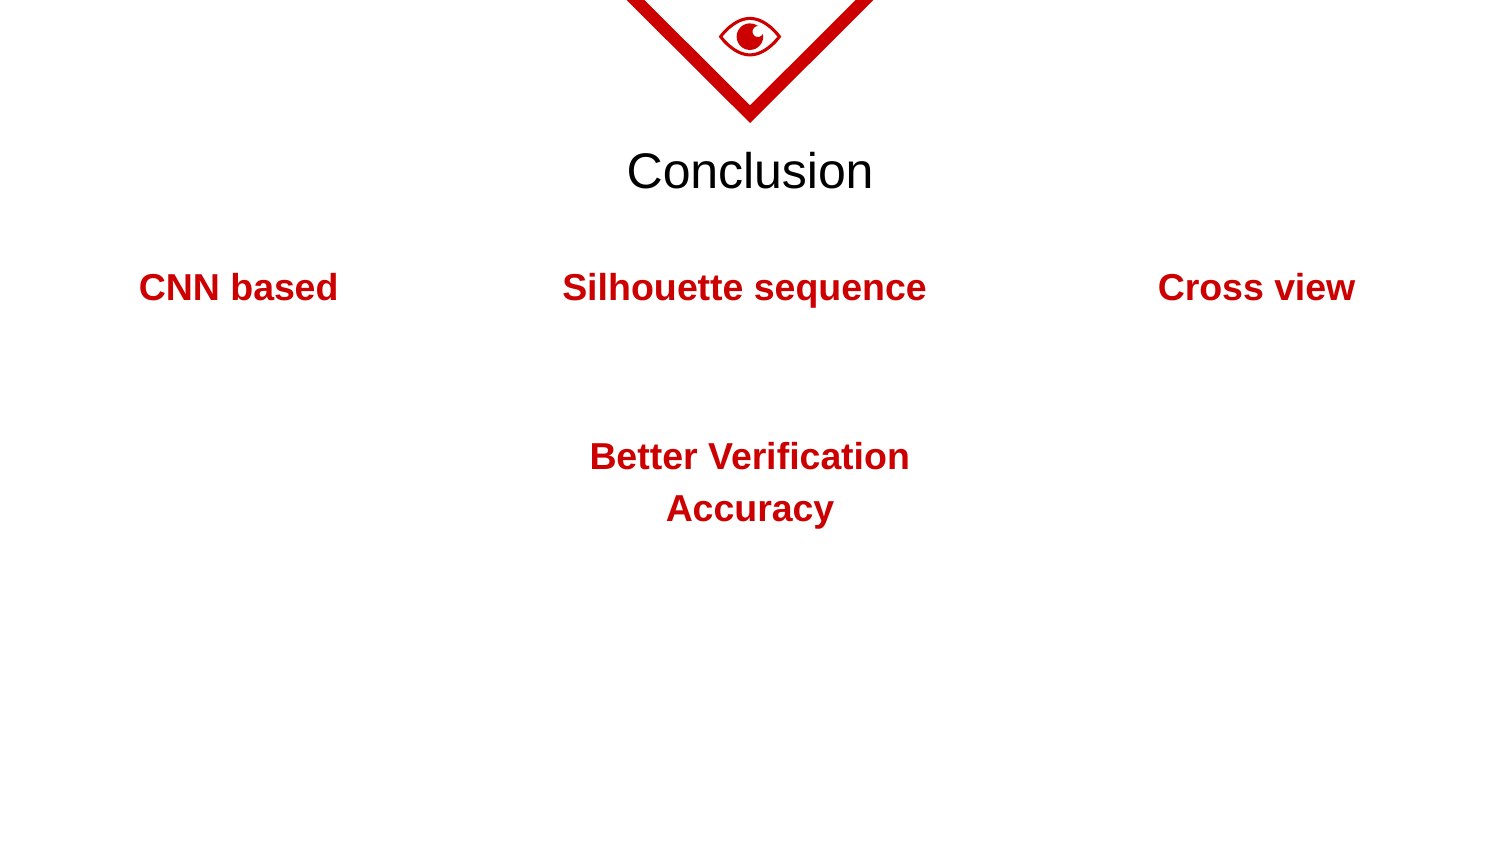

# Conclusion
CNN based

Silhouette sequence

Cross view

Better Verification Accuracy